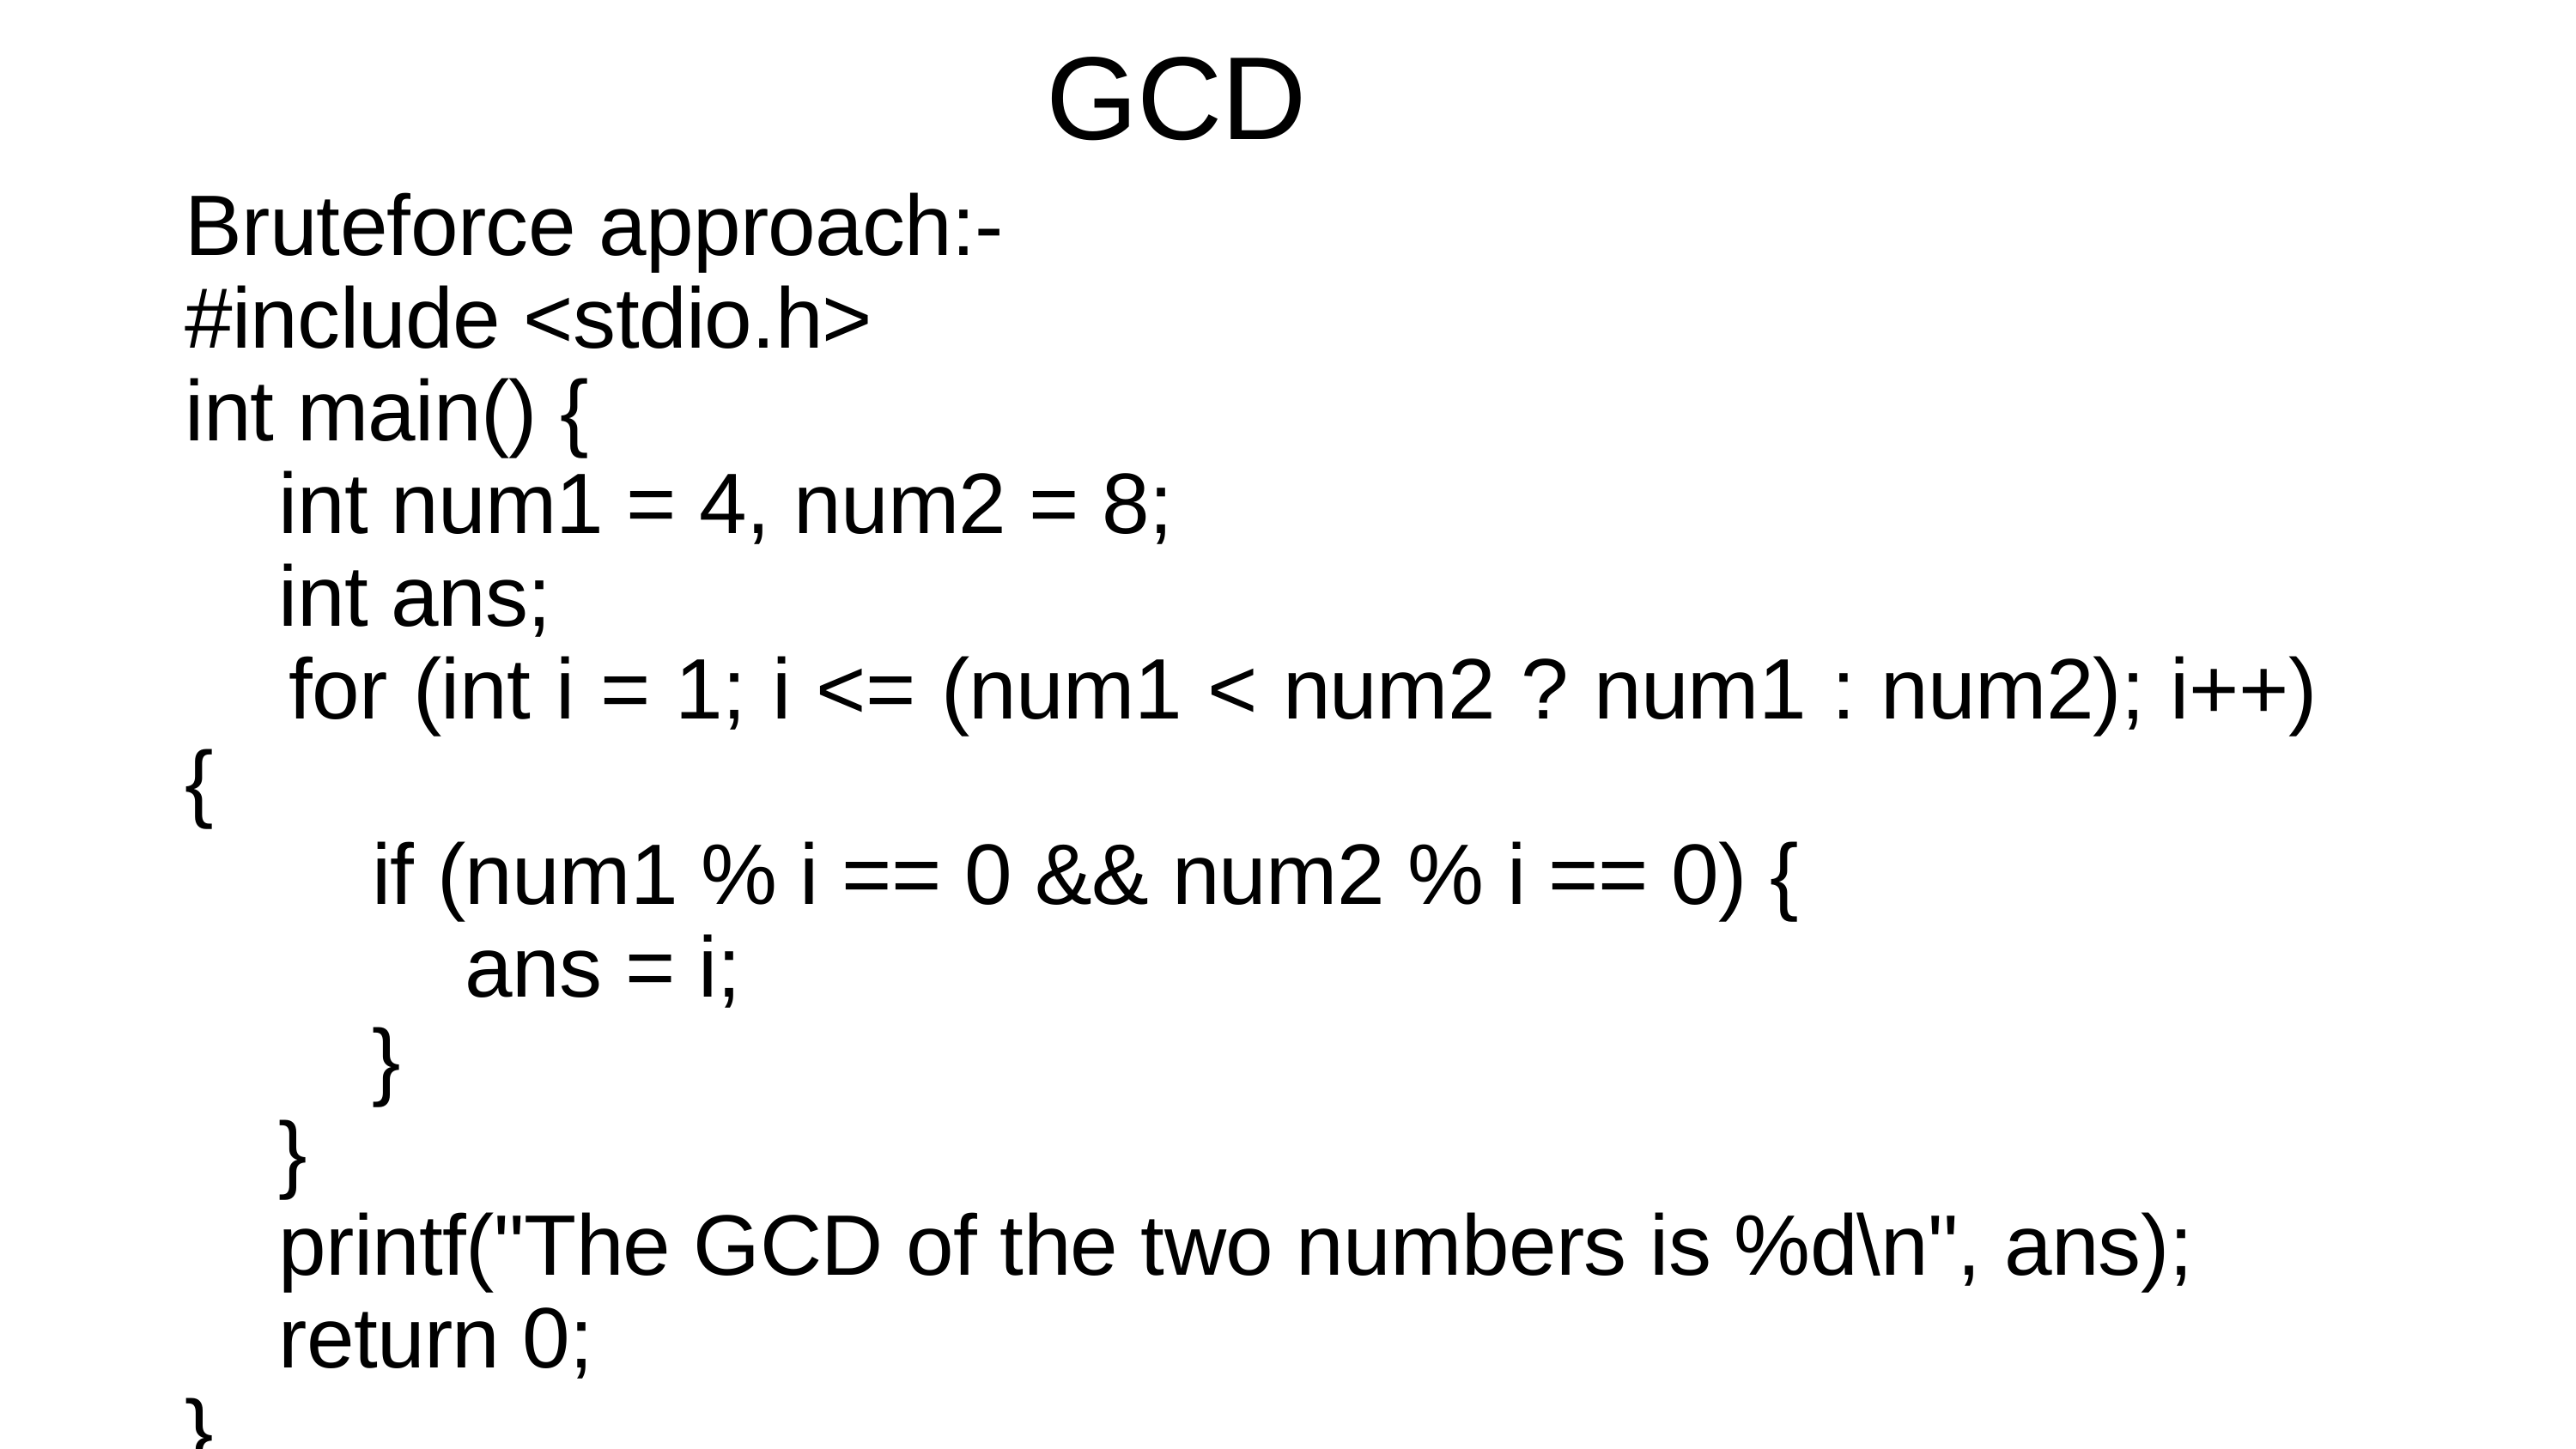

GCD
Bruteforce approach:-
#include <stdio.h>
int main() {
    int num1 = 4, num2 = 8;
    int ans;
    for (int i = 1; i <= (num1 < num2 ? num1 : num2); i++) {
        if (num1 % i == 0 && num2 % i == 0) {
            ans = i;
        }
    }
    printf("The GCD of the two numbers is %d\n", ans);
    return 0;
}